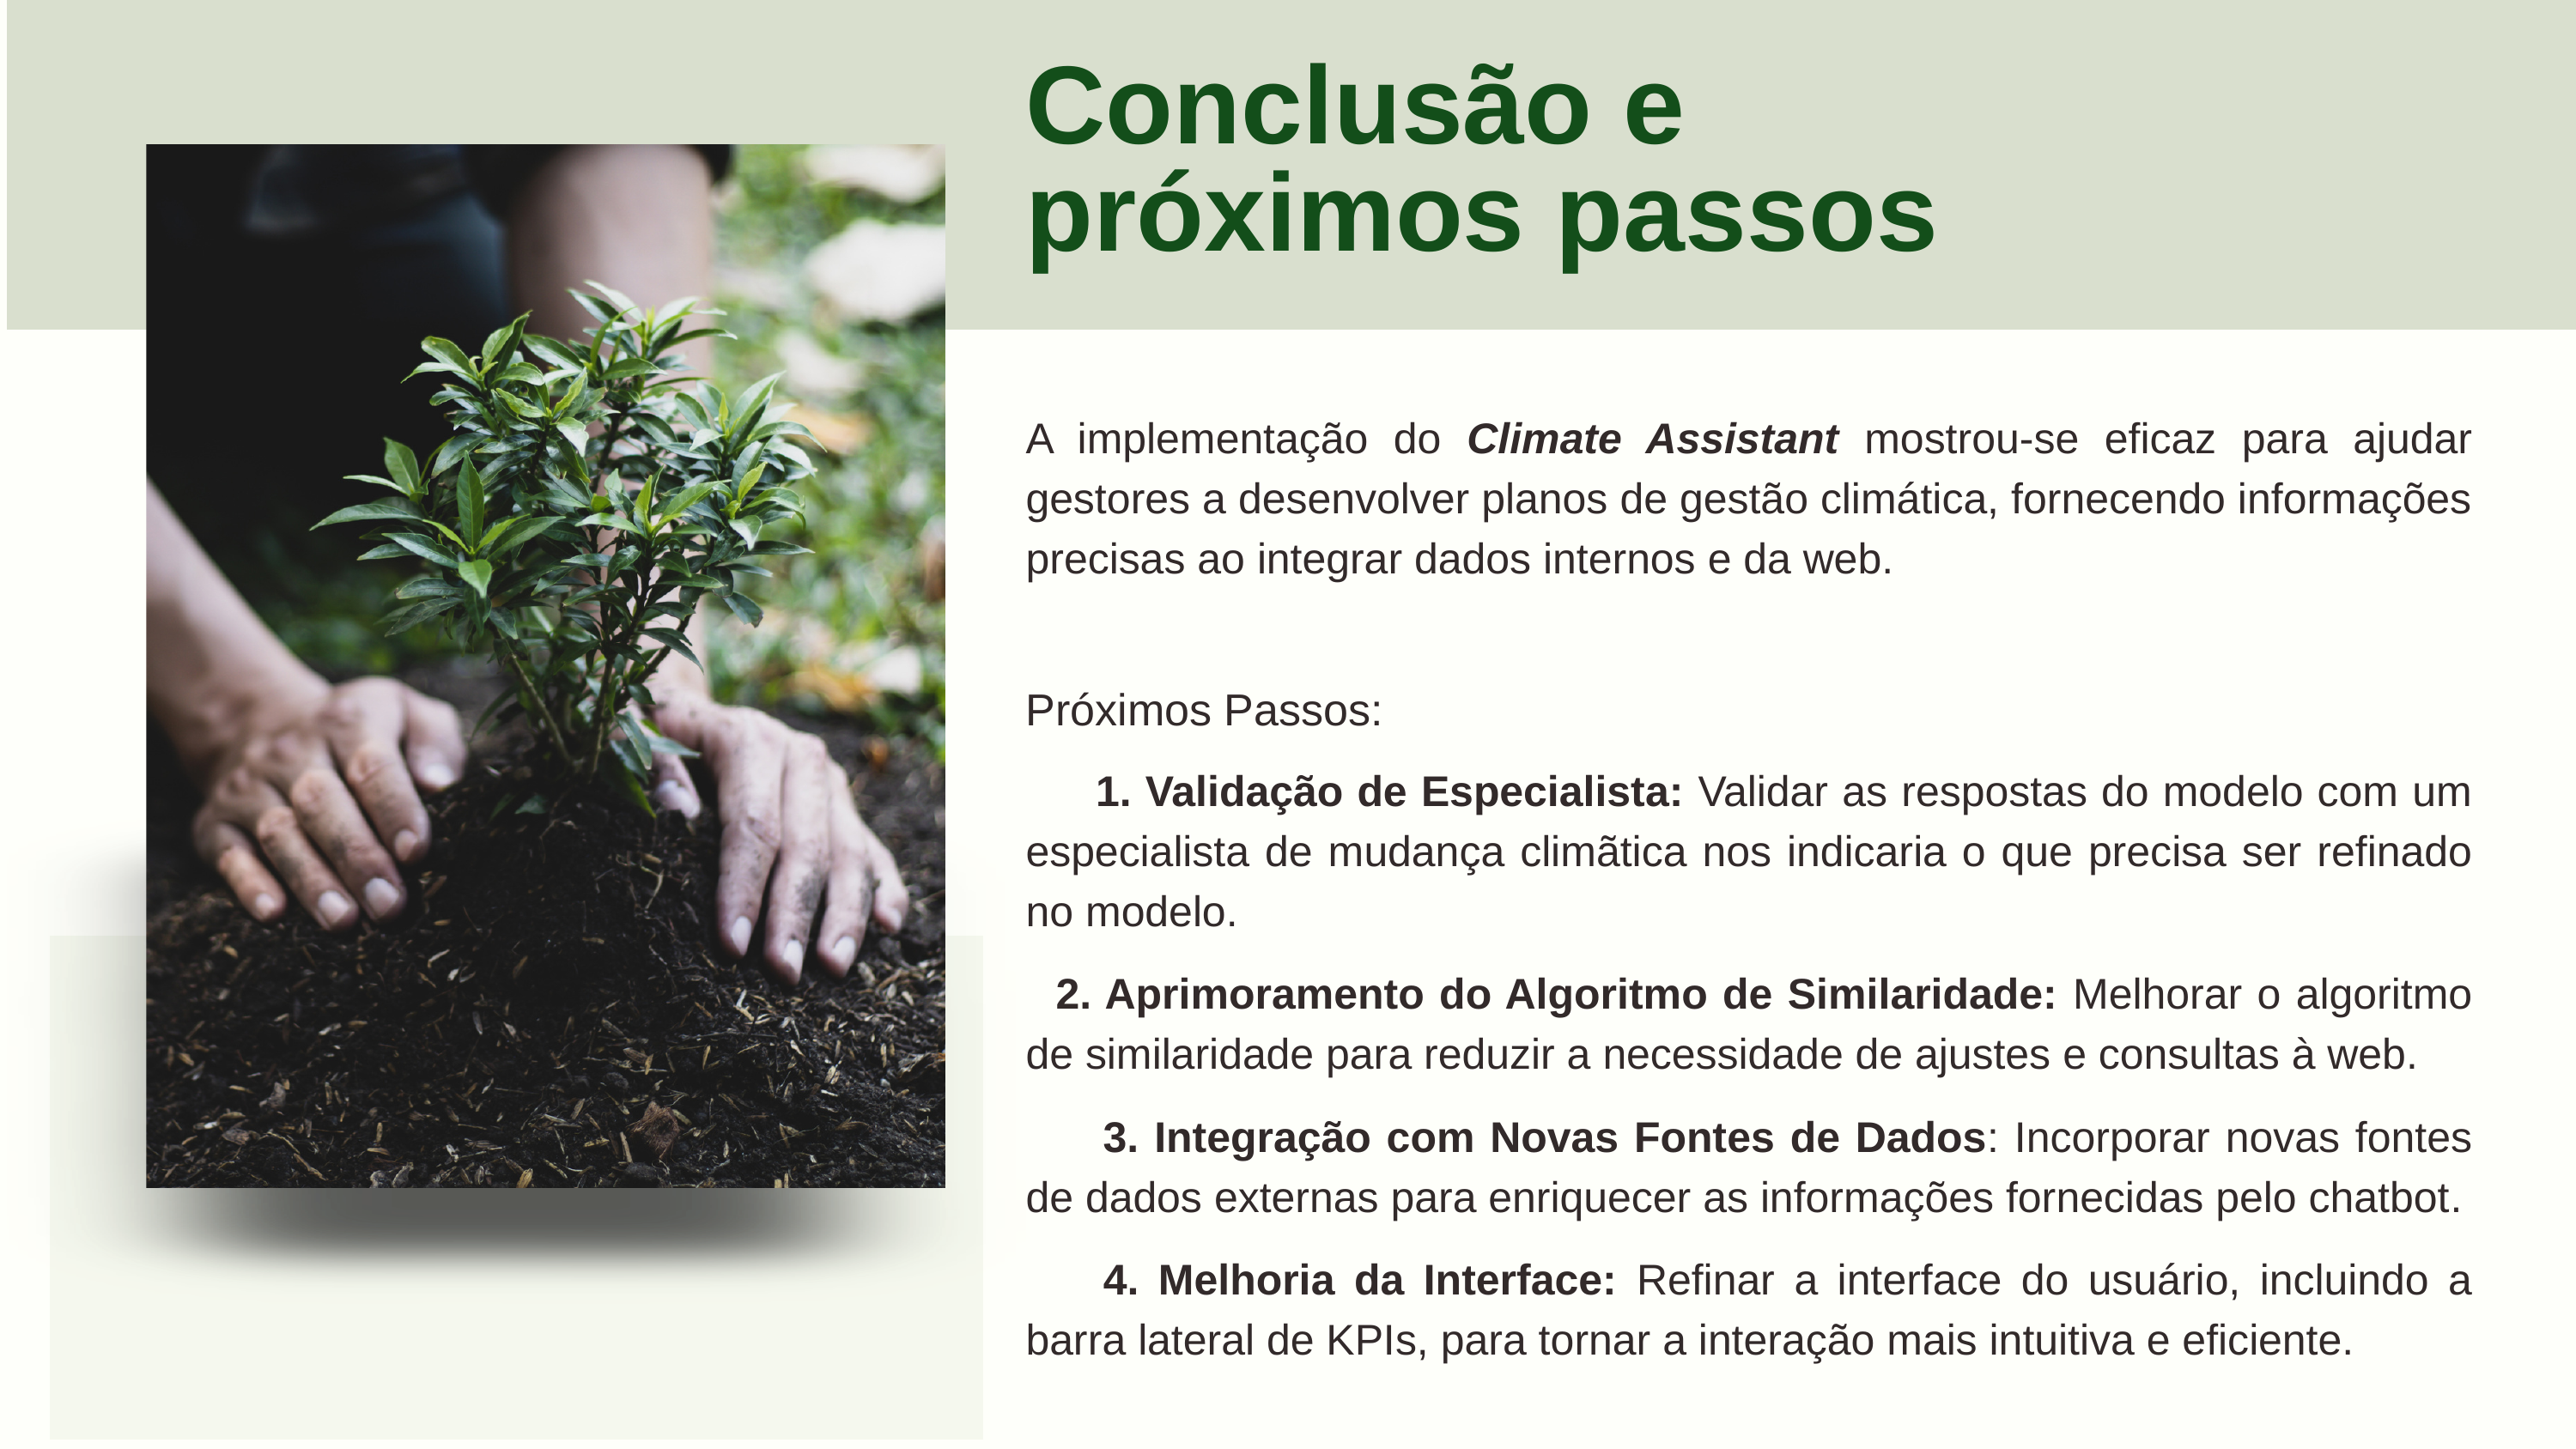

Conclusão e próximos passos

A implementação do Climate Assistant mostrou-se eficaz para ajudar gestores a desenvolver planos de gestão climática, fornecendo informações precisas ao integrar dados internos e da web.

Próximos Passos:

     1. Validação de Especialista: Validar as respostas do modelo com um especialista de mudança climãtica nos indicaria o que precisa ser refinado no modelo.

  2. Aprimoramento do Algoritmo de Similaridade: Melhorar o algoritmo de similaridade para reduzir a necessidade de ajustes e consultas à web.

     3. Integração com Novas Fontes de Dados: Incorporar novas fontes de dados externas para enriquecer as informações fornecidas pelo chatbot.

    4. Melhoria da Interface: Refinar a interface do usuário, incluindo a barra lateral de KPIs, para tornar a interação mais intuitiva e eficiente.